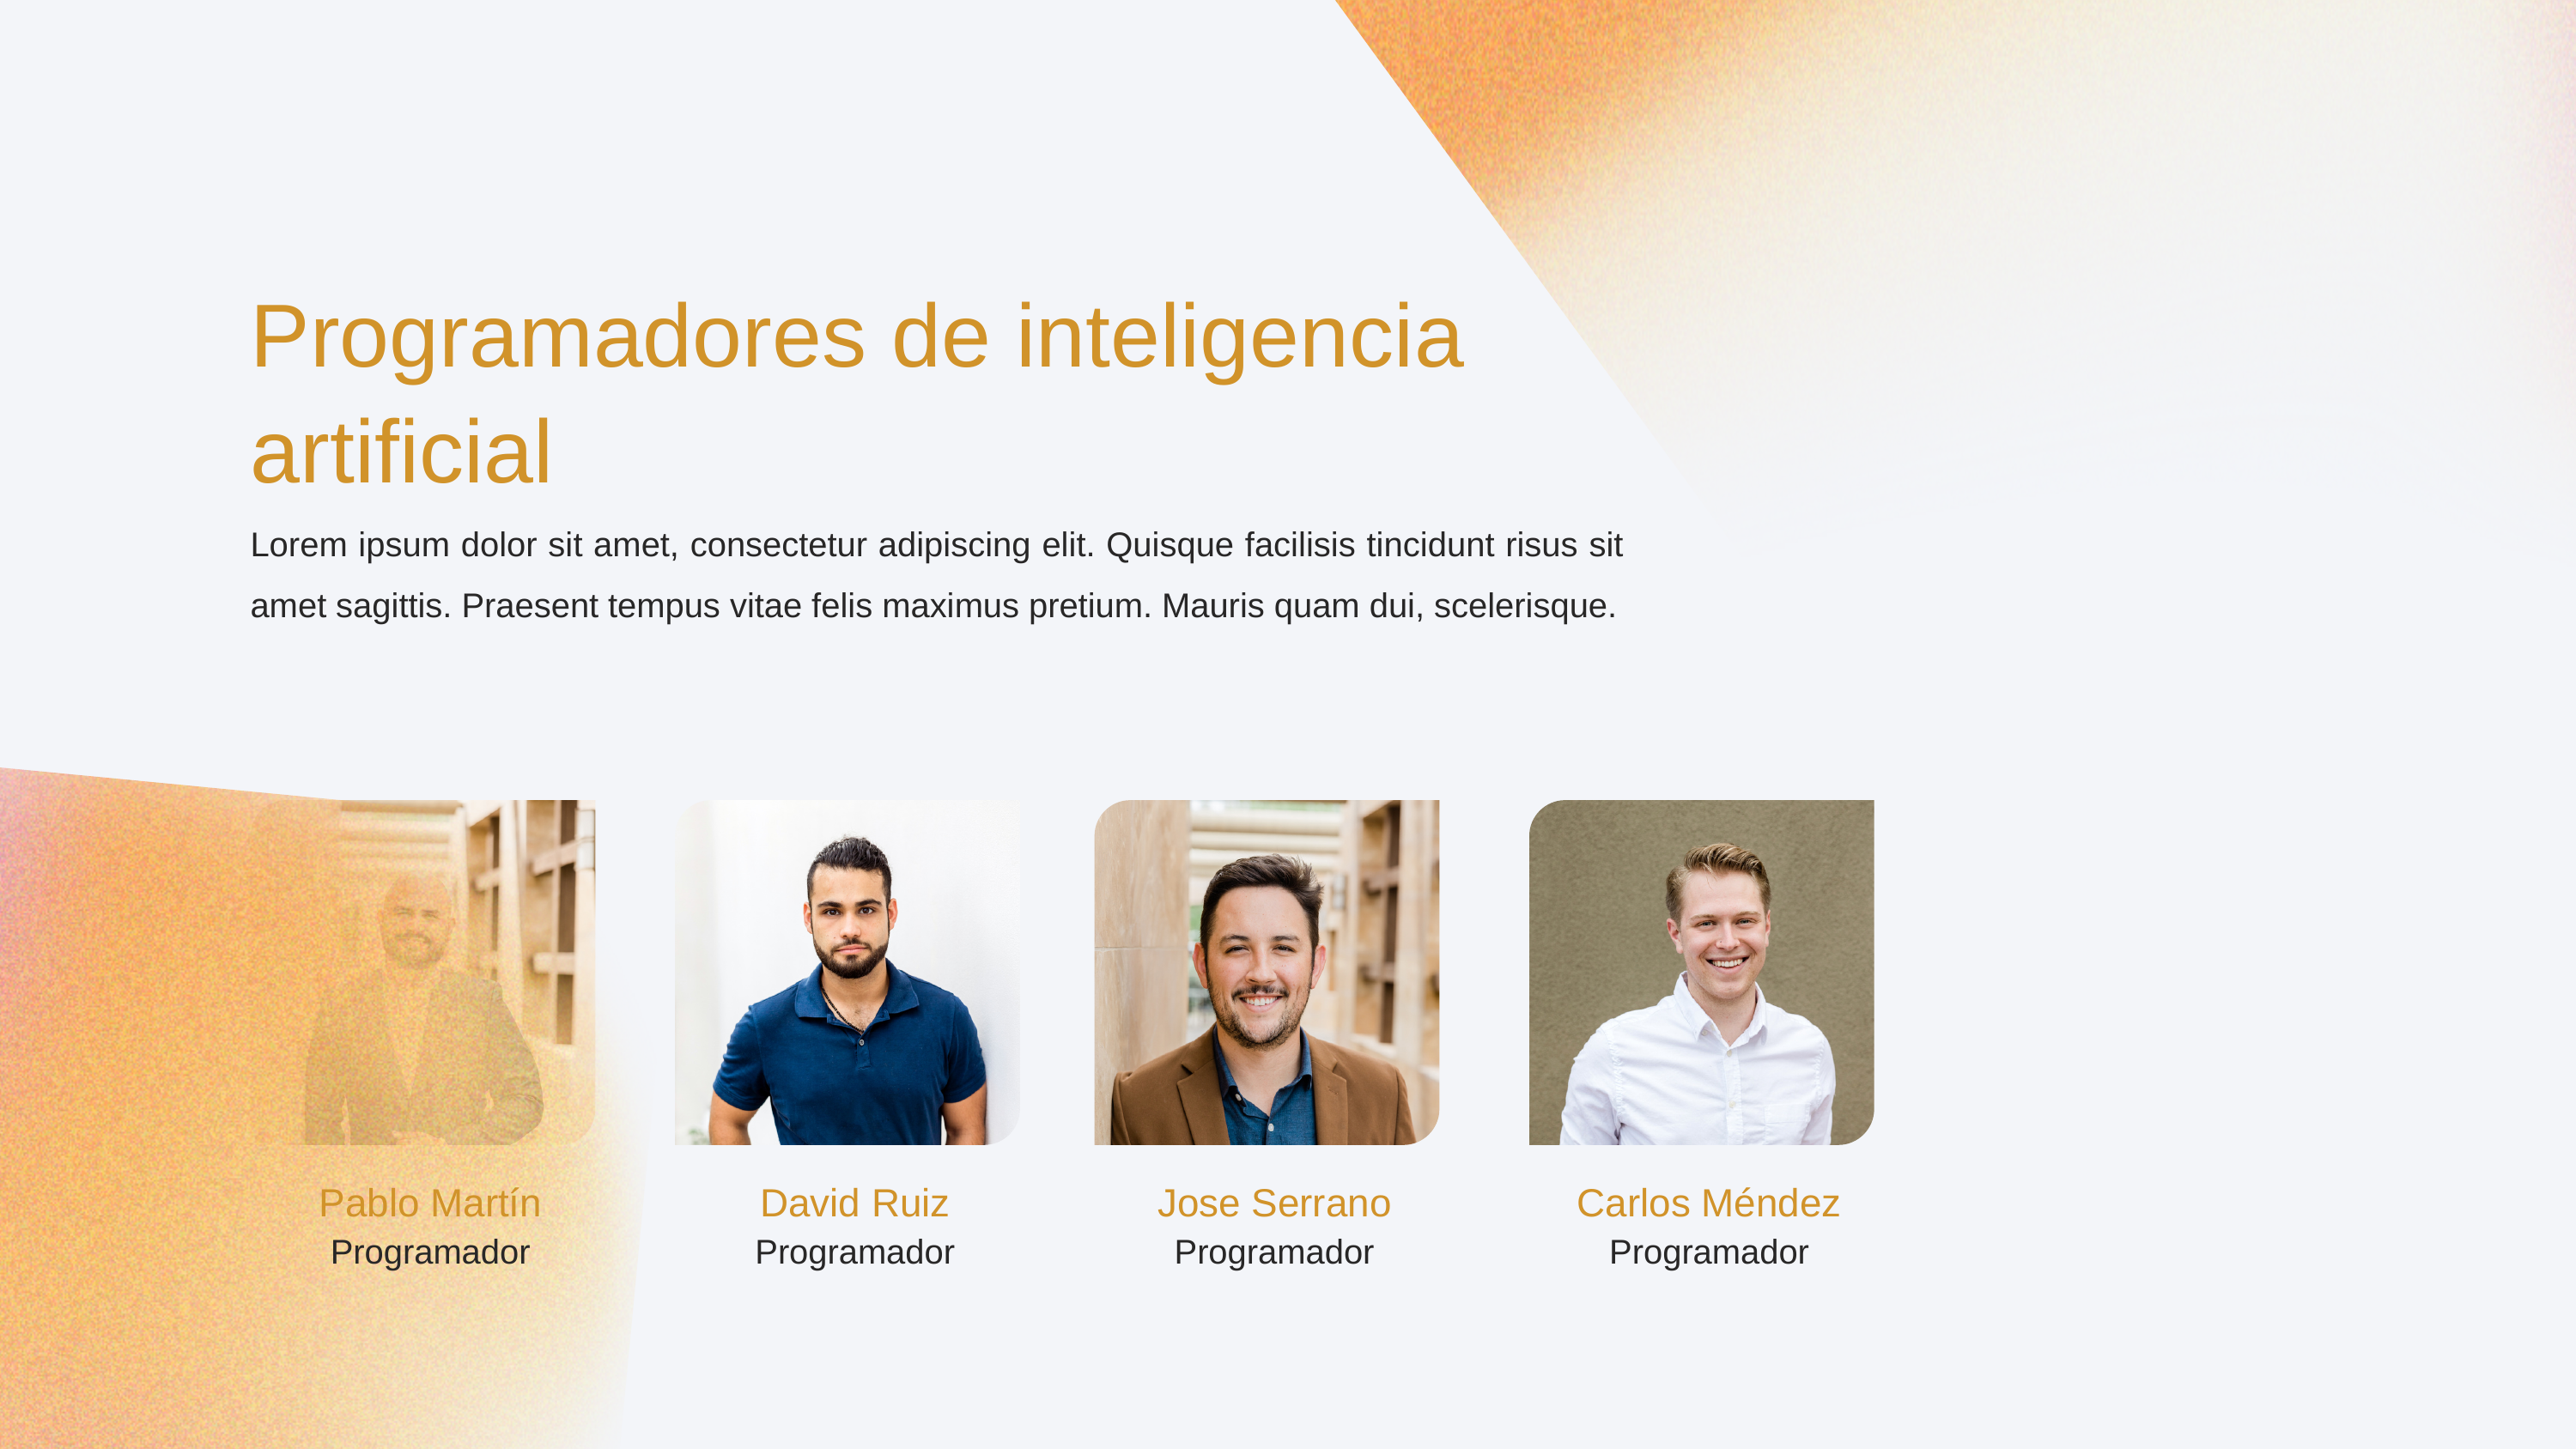

Programadores de inteligencia artificial
Lorem ipsum dolor sit amet, consectetur adipiscing elit. Quisque facilisis tincidunt risus sit amet sagittis. Praesent tempus vitae felis maximus pretium. Mauris quam dui, scelerisque.

Pablo Martín
David Ruiz
Jose Serrano
Carlos Méndez
Programador
Programador
Programador
Programador